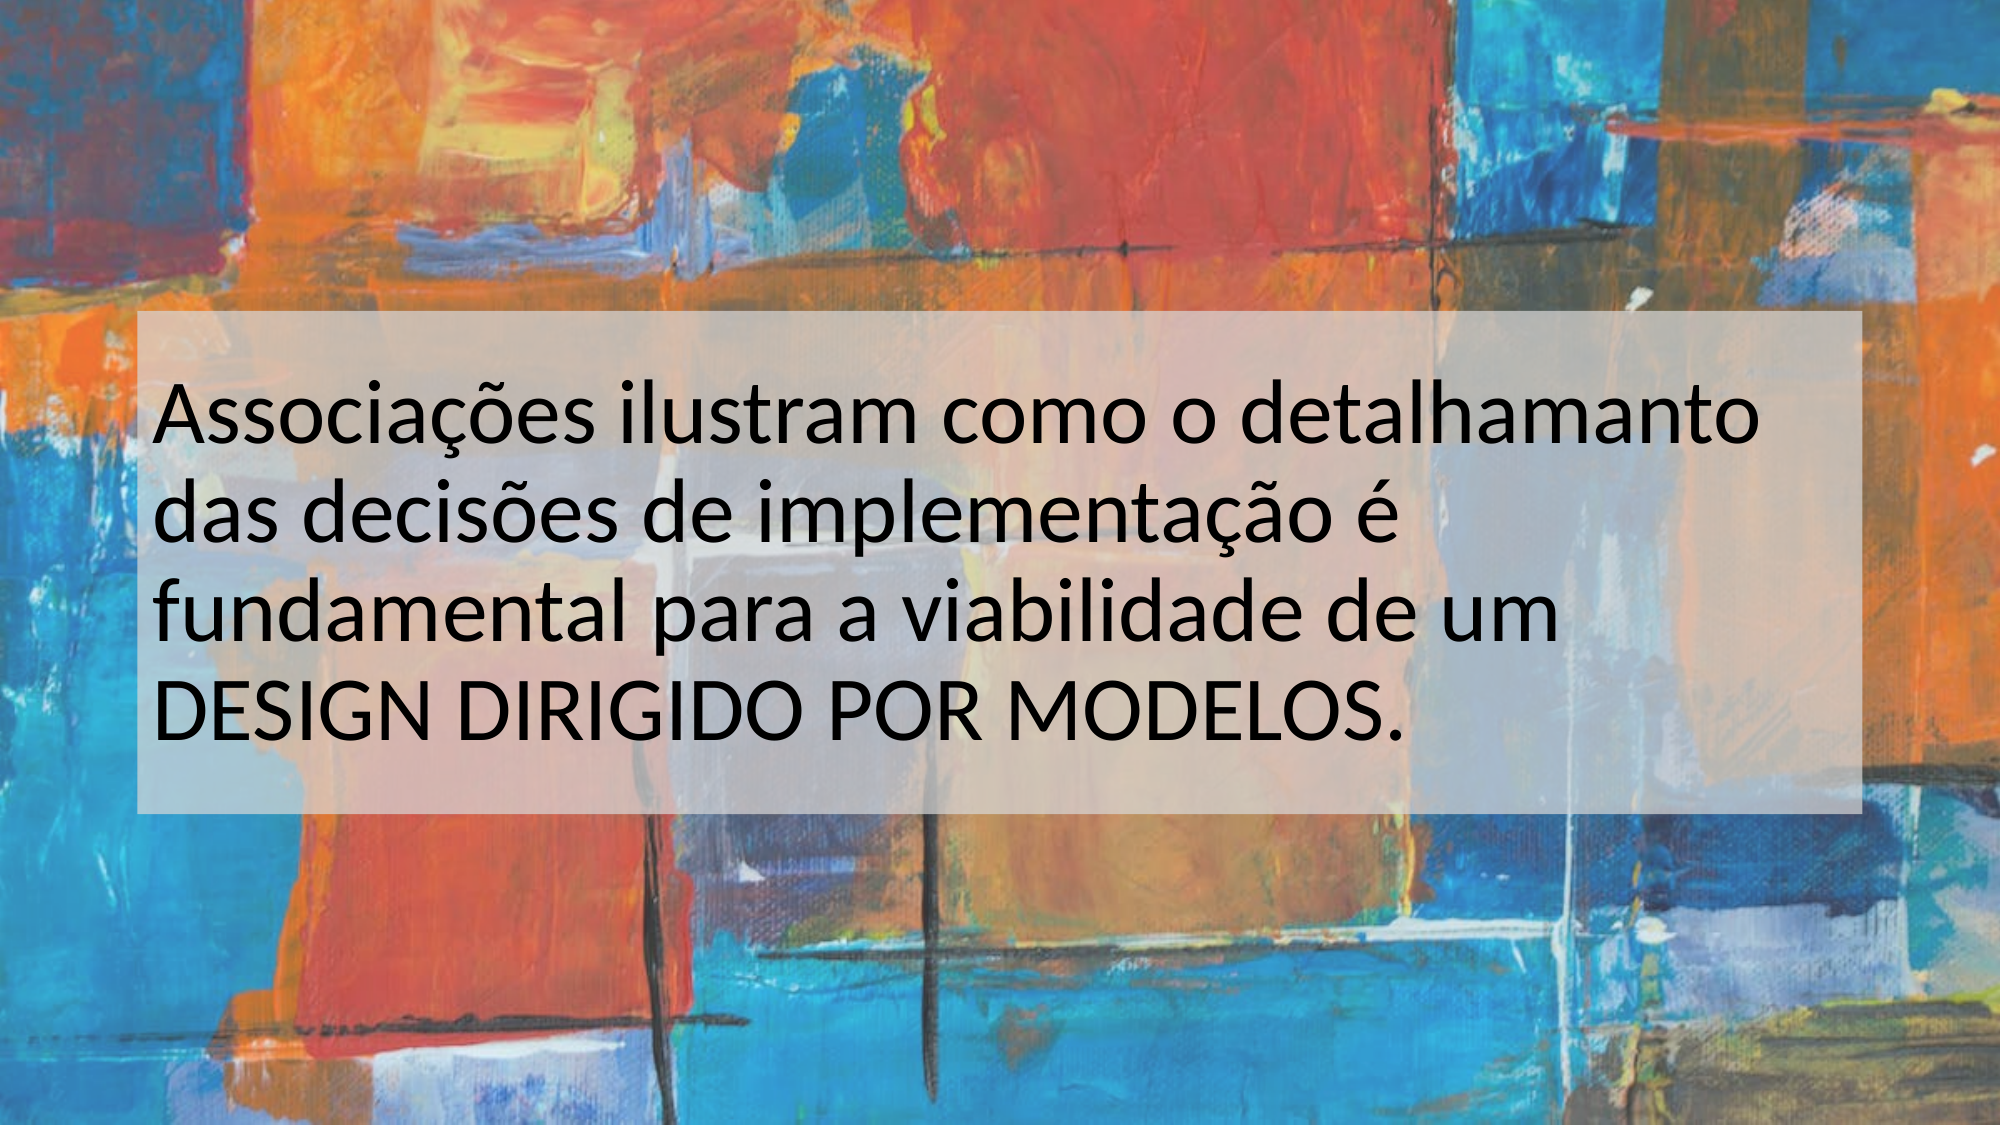

# Associações ilustram como o detalhamanto das decisões de implementação é fundamental para a viabilidade de um DESIGN DIRIGIDO POR MODELOS.